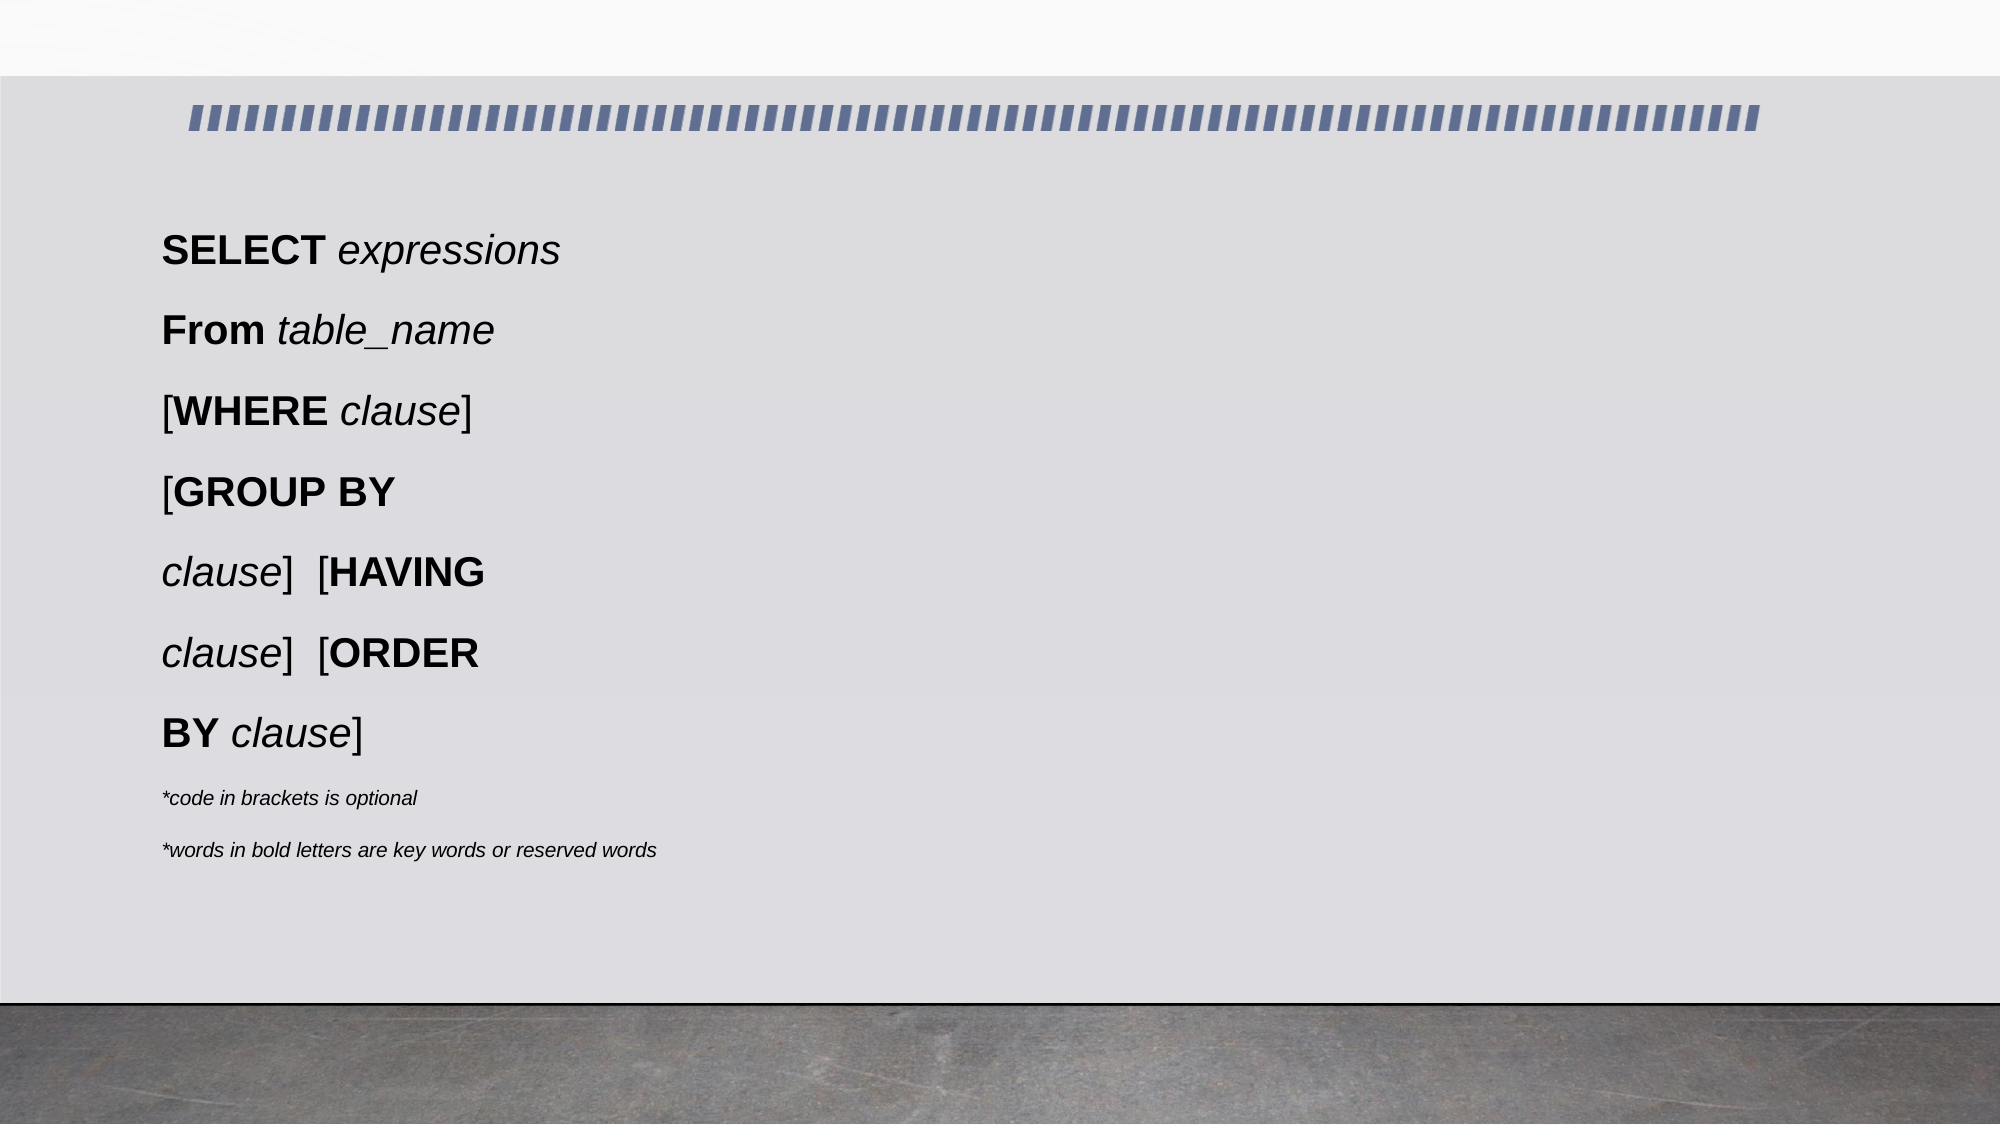

SELECT expressions
From table_name
[WHERE clause]  [GROUP BY clause]  [HAVING clause]  [ORDER BY clause]
*code in brackets is optional

*words in bold letters are key words or reserved words